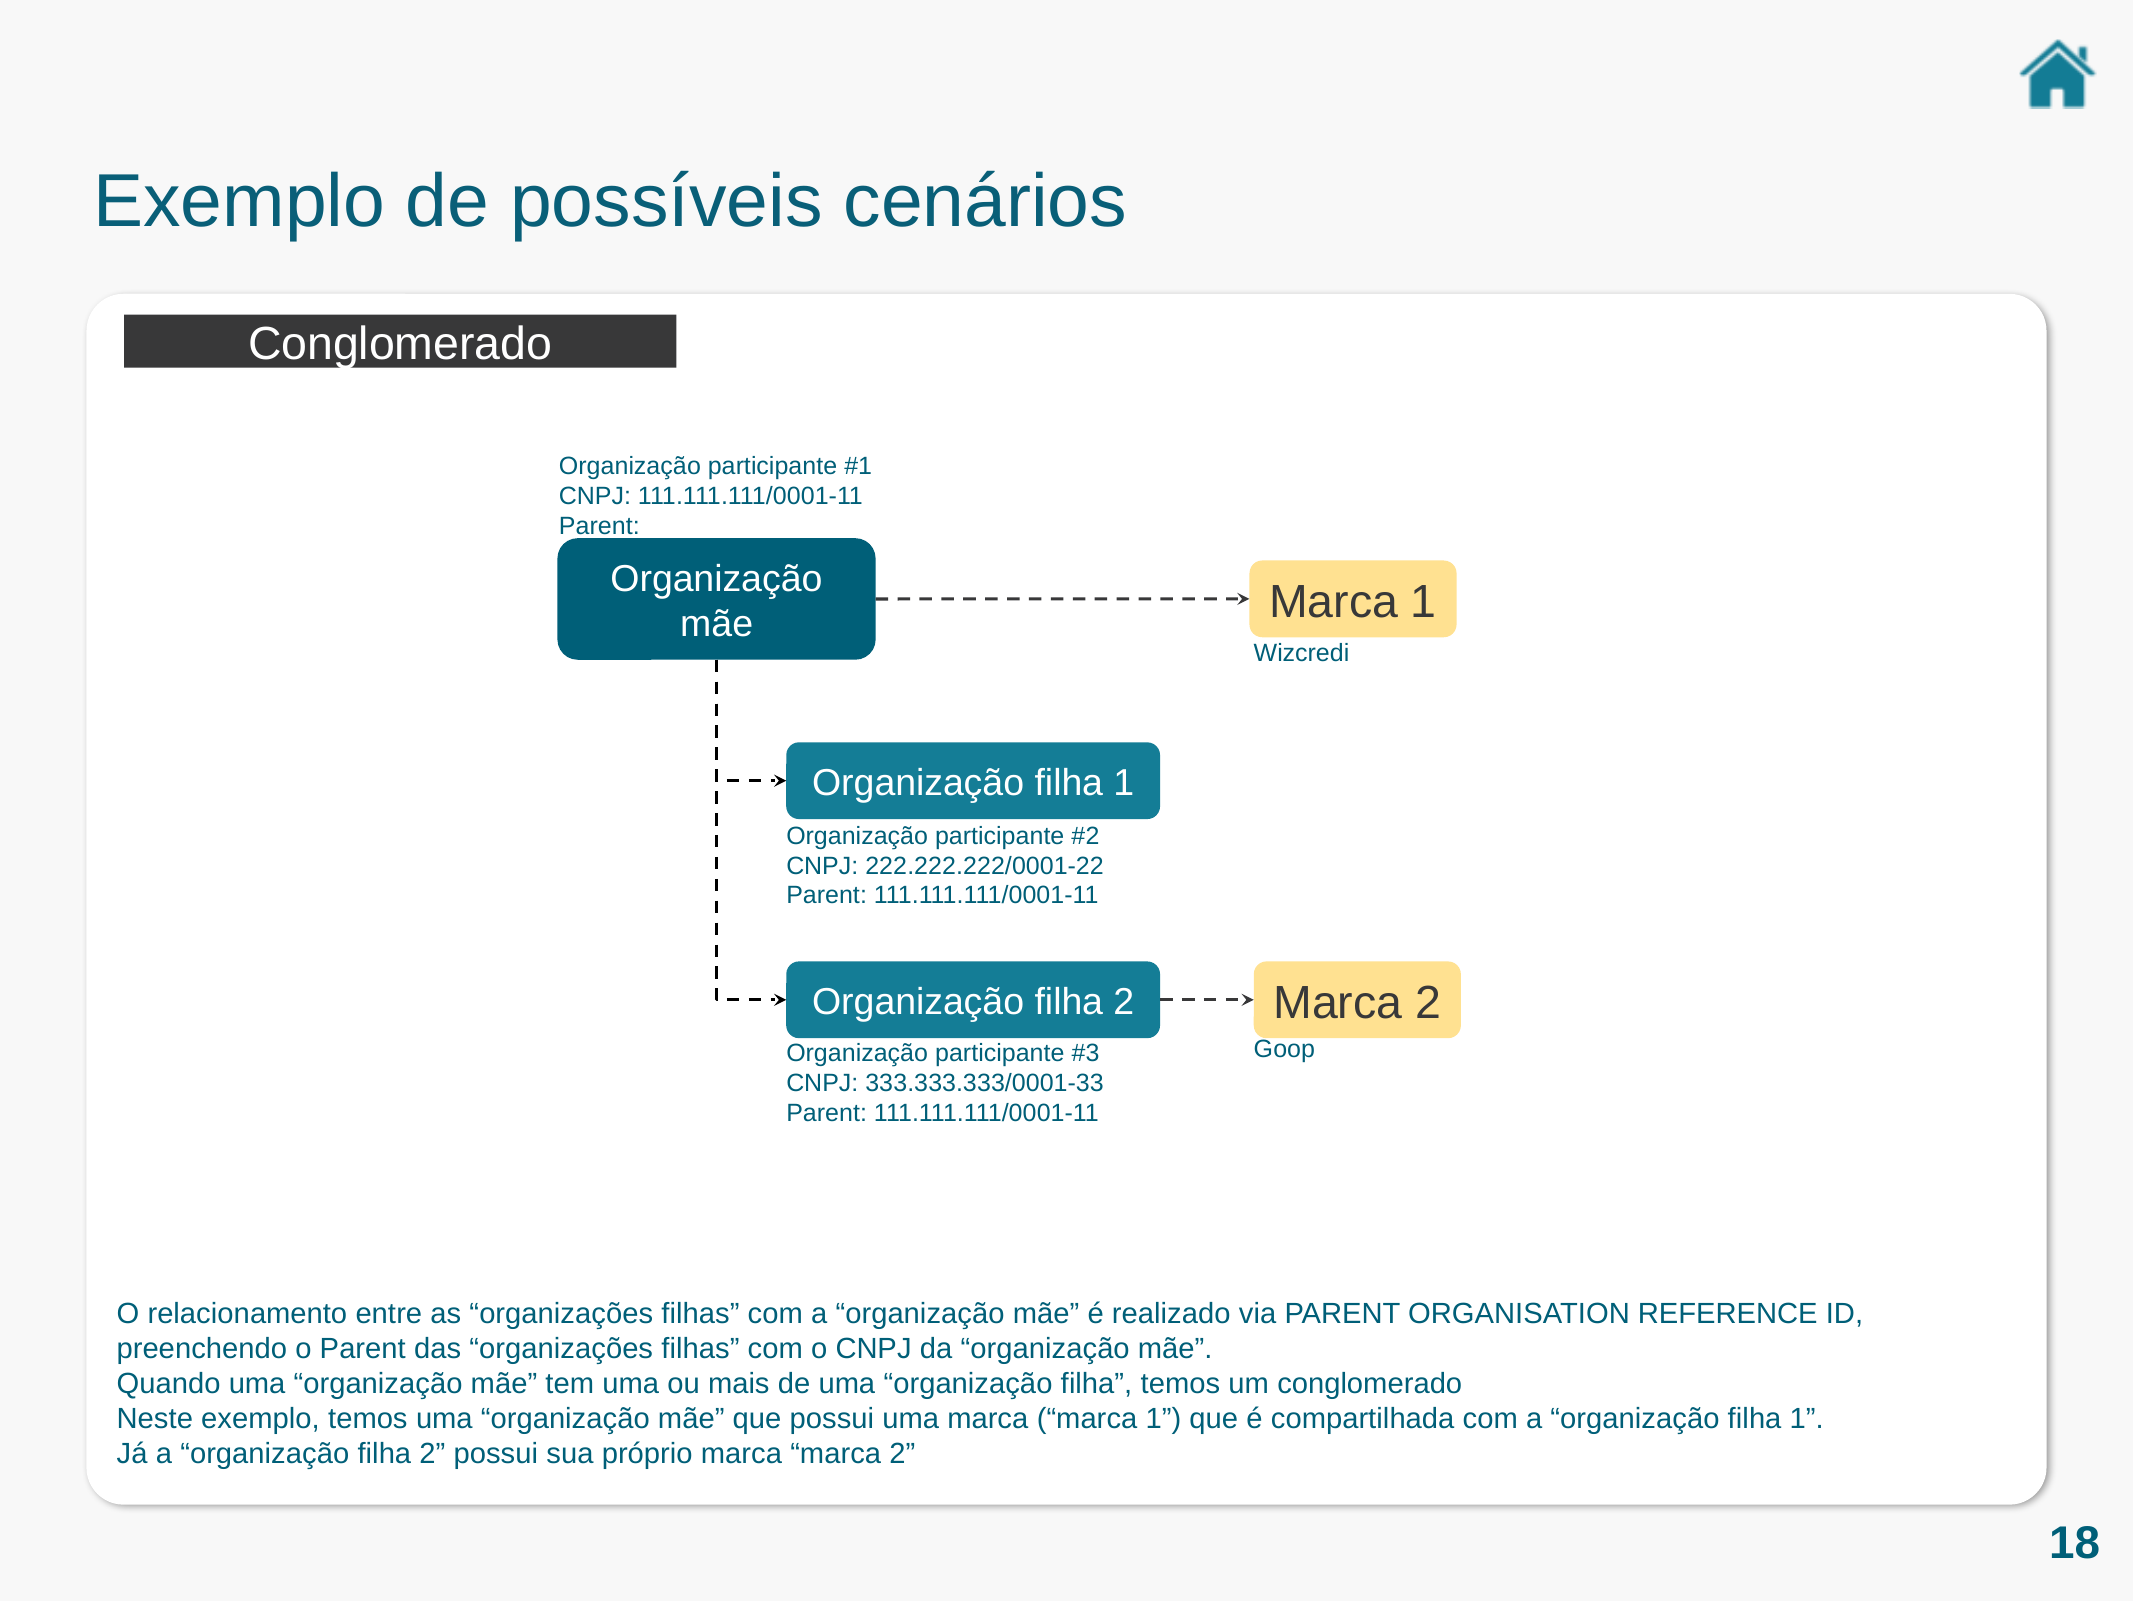

Exemplo de possíveis cenários

Conglomerado
Organização participante #1
CNPJ: 111.111.111/0001-11
Parent:
Organização mãe
Marca 1
Wizcredi
Organização filha 1
Organização participante #2
CNPJ: 222.222.222/0001-22
Parent: 111.111.111/0001-11
Marca 2
Organização filha 2
Goop
Organização participante #3
CNPJ: 333.333.333/0001-33
Parent: 111.111.111/0001-11
O relacionamento entre as “organizações filhas” com a “organização mãe” é realizado via PARENT ORGANISATION REFERENCE ID, preenchendo o Parent das “organizações filhas” com o CNPJ da “organização mãe”.
Quando uma “organização mãe” tem uma ou mais de uma “organização filha”, temos um conglomerado
Neste exemplo, temos uma “organização mãe” que possui uma marca (“marca 1”) que é compartilhada com a “organização filha 1”.
Já a “organização filha 2” possui sua próprio marca “marca 2”
18